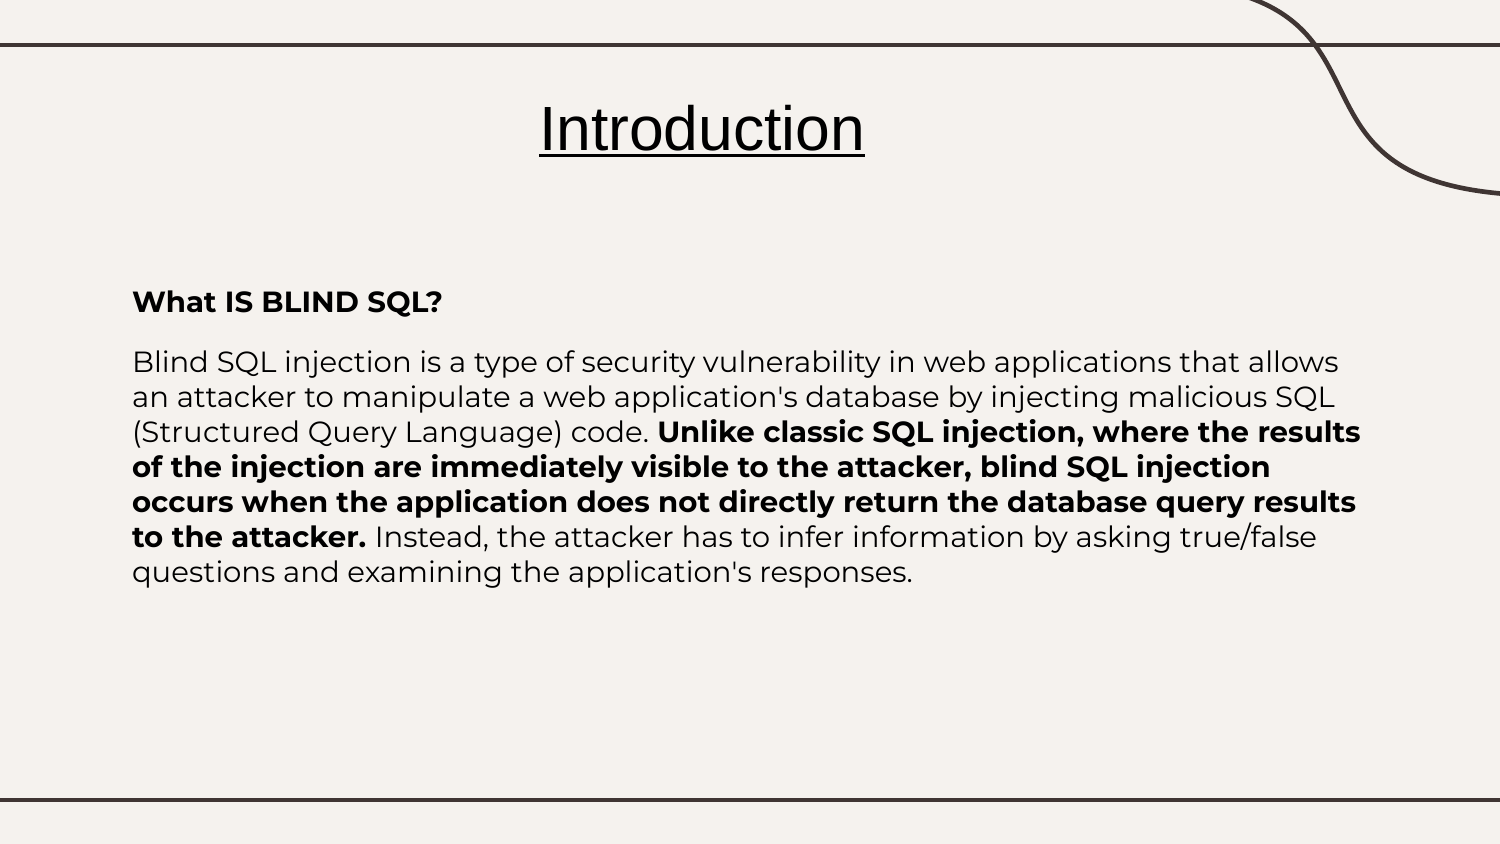

# Introduction

What IS BLIND SQL?
Blind SQL injection is a type of security vulnerability in web applications that allows an attacker to manipulate a web application's database by injecting malicious SQL (Structured Query Language) code. Unlike classic SQL injection, where the results of the injection are immediately visible to the attacker, blind SQL injection occurs when the application does not directly return the database query results to the attacker. Instead, the attacker has to infer information by asking true/false questions and examining the application's responses.